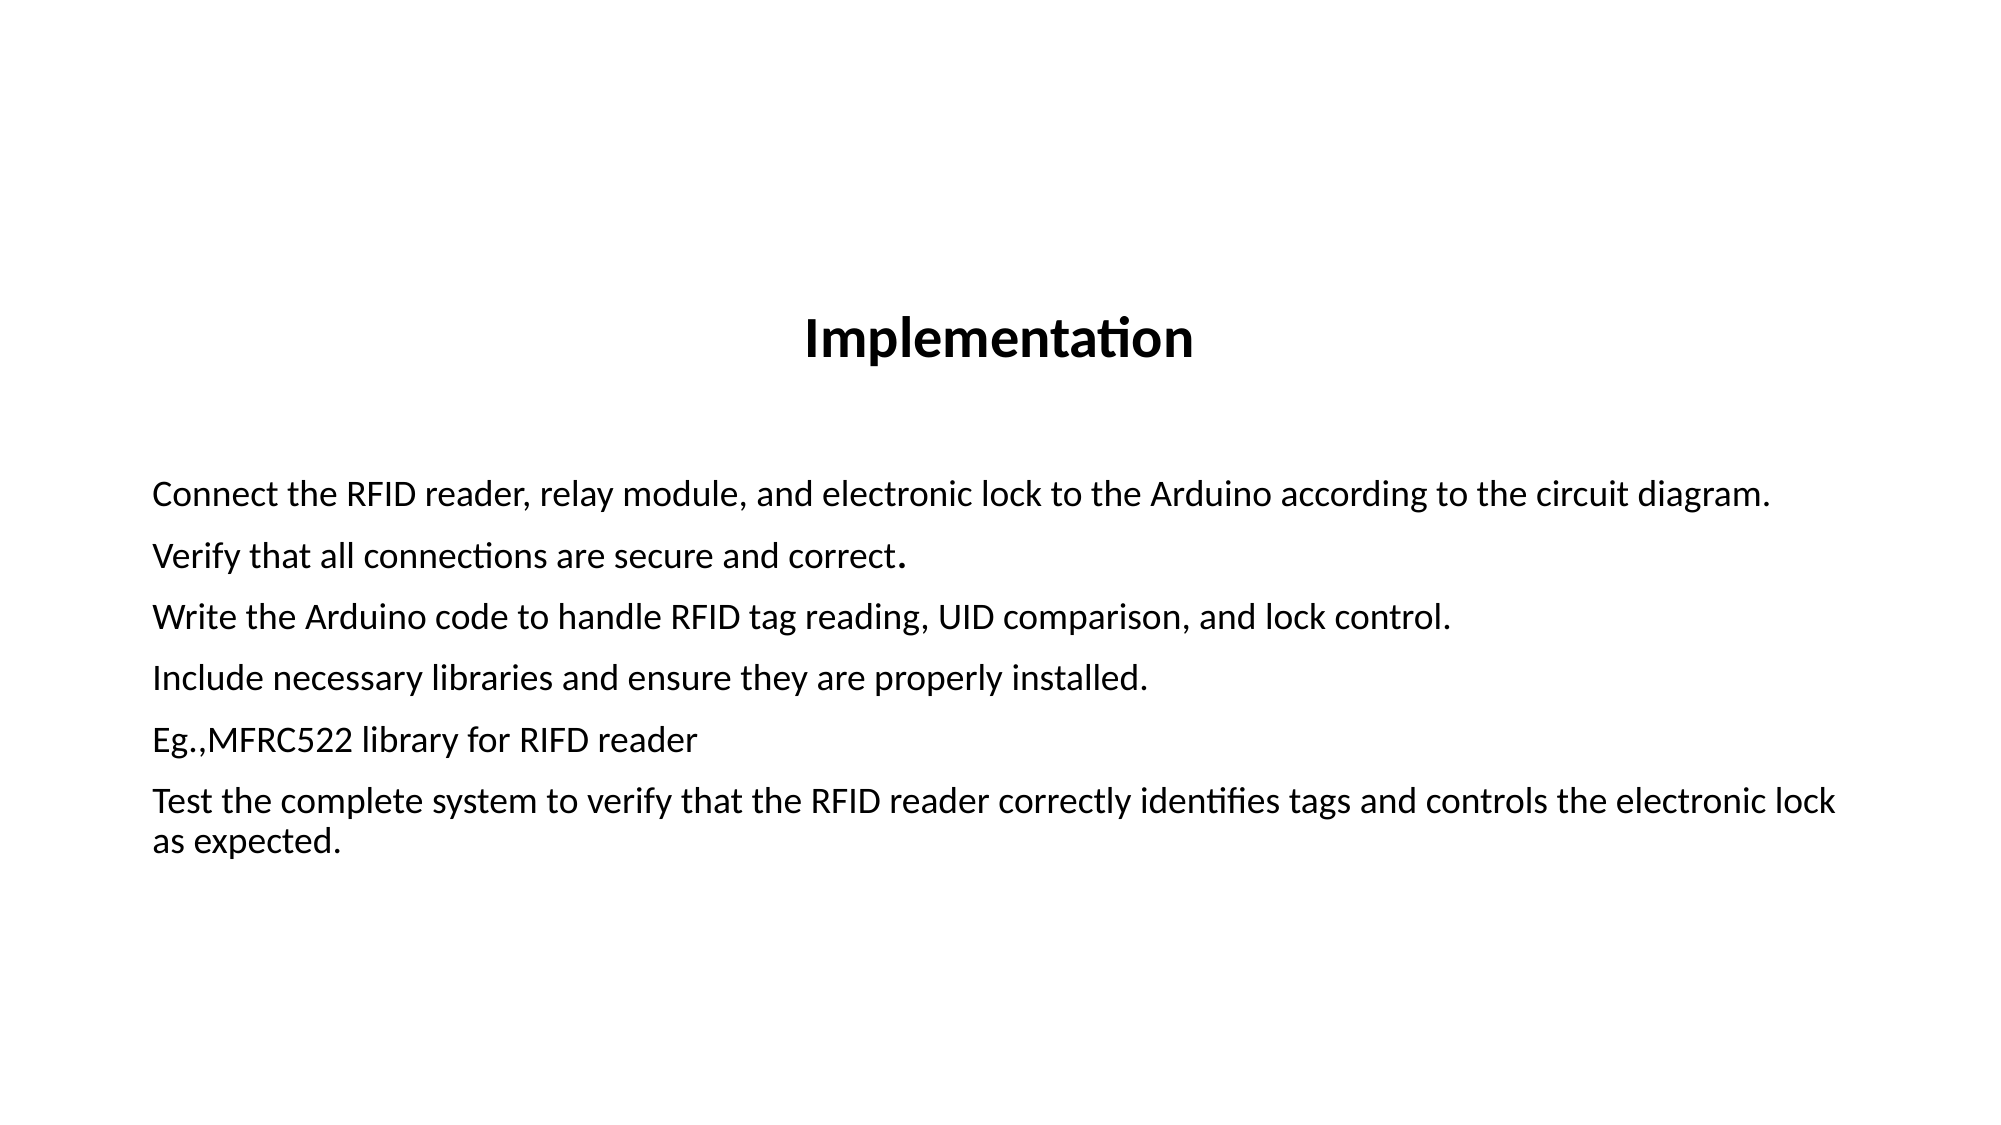

Implementation

Connect the RFID reader, relay module, and electronic lock to the Arduino according to the circuit diagram.
Verify that all connections are secure and correct.
Write the Arduino code to handle RFID tag reading, UID comparison, and lock control.
Include necessary libraries and ensure they are properly installed.
Eg.,MFRC522 library for RIFD reader
Test the complete system to verify that the RFID reader correctly identifies tags and controls the electronic lock as expected.